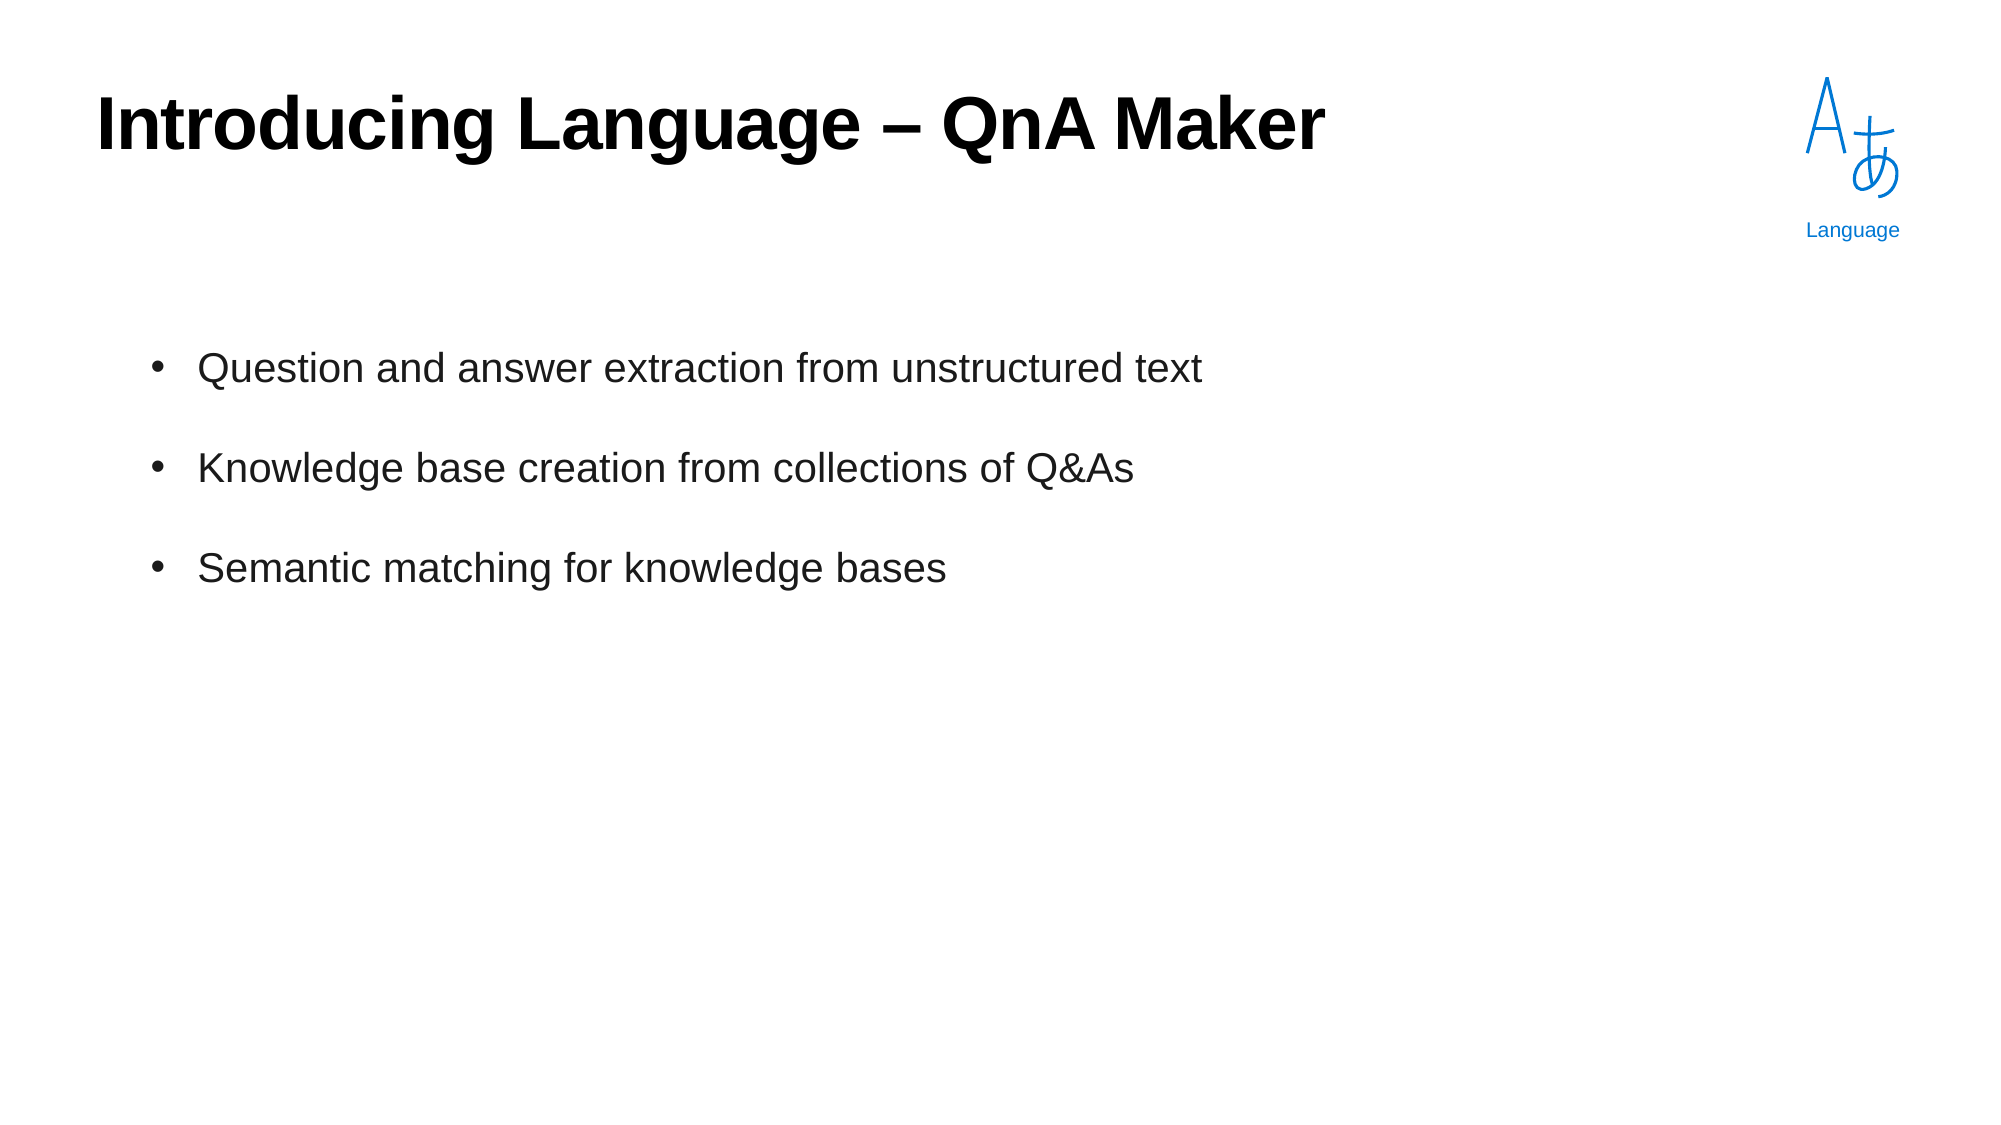

Language
# Introducing Language – QnA Maker
Question and answer extraction from unstructured text
Knowledge base creation from collections of Q&As
Semantic matching for knowledge bases